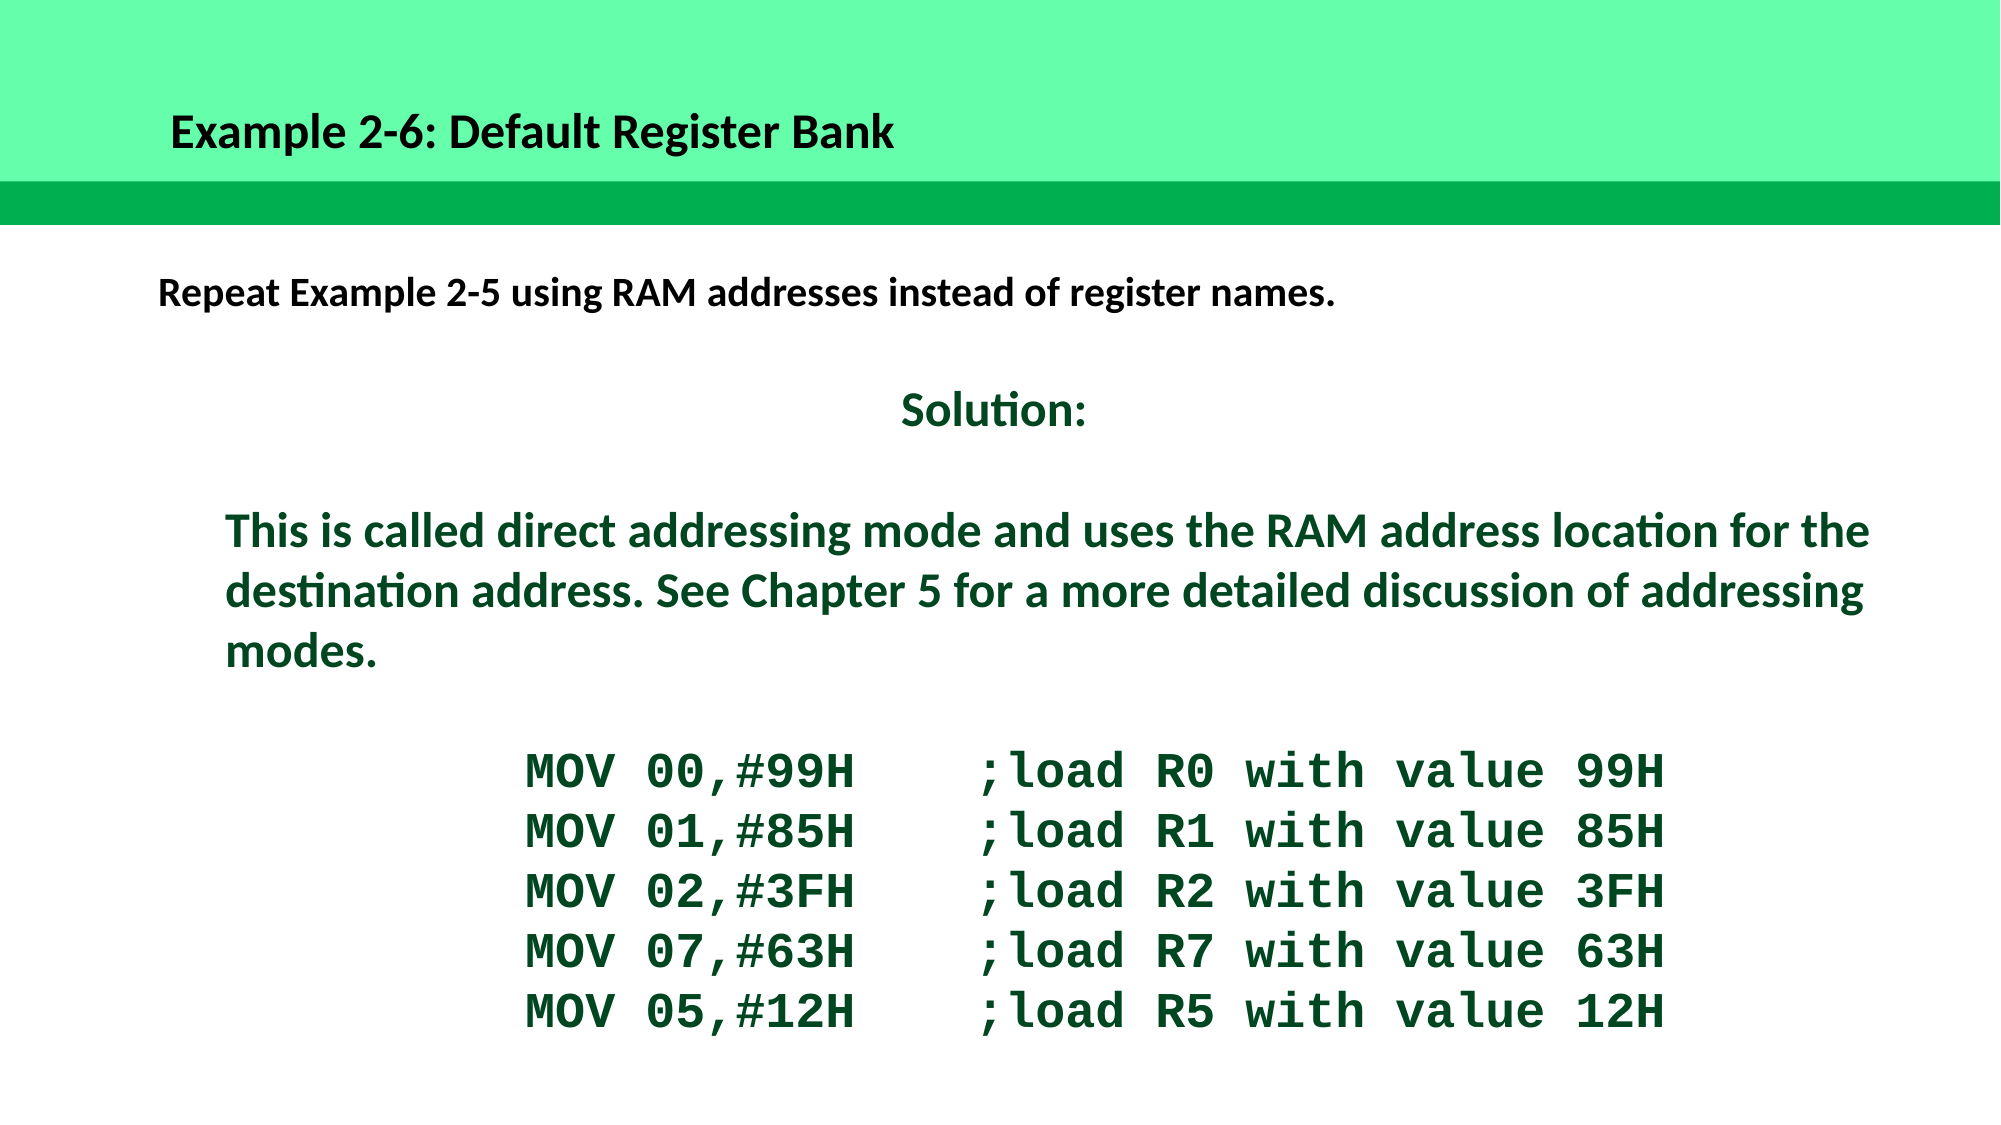

Example 2-6: Default Register Bank
Repeat Example 2-5 using RAM addresses instead of register names.
Solution:
This is called direct addressing mode and uses the RAM address location for the destination address. See Chapter 5 for a more detailed discussion of addressing modes.

		MOV 00,#99H	;load R0 with value 99H
		MOV 01,#85H	;load R1 with value 85H
		MOV 02,#3FH	;load R2 with value 3FH
		MOV 07,#63H	;load R7 with value 63H
		MOV 05,#12H	;load R5 with value 12H